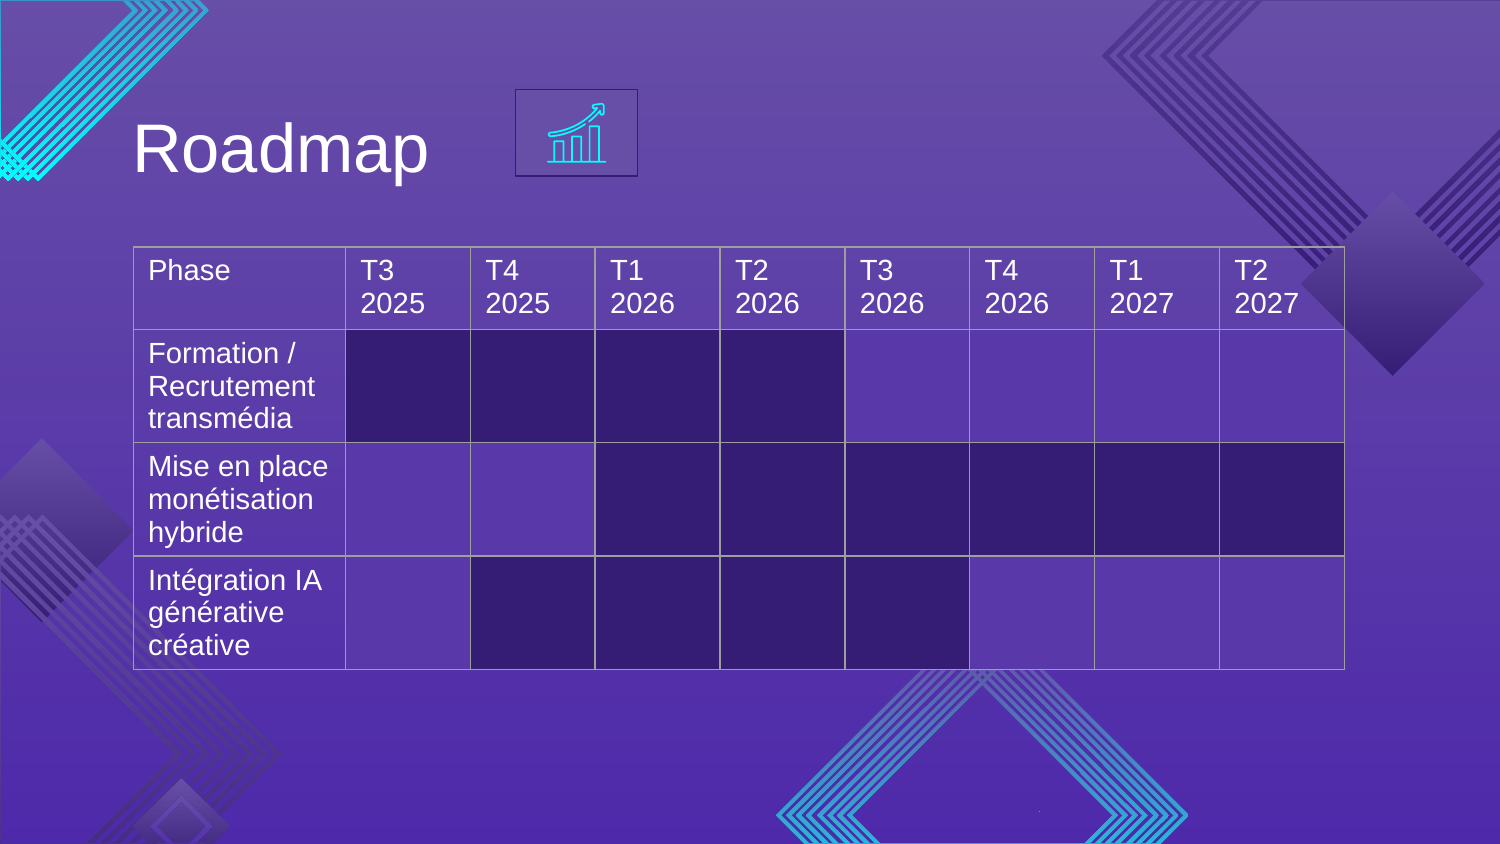

Roadmap

| Phase | T3 2025 | T4 2025 | T1 2026 | T2 2026 | T3 2026 | T4 2026 | T1 2027 | T2 2027 |
| --- | --- | --- | --- | --- | --- | --- | --- | --- |
| Formation / Recrutement transmédia |  |  |  |  |  |  |  |  |
| Mise en place monétisation hybride |  |  |  |  |  |  |  |  |
| Intégration IA générative créative |  |  |  |  |  |  |  |  |